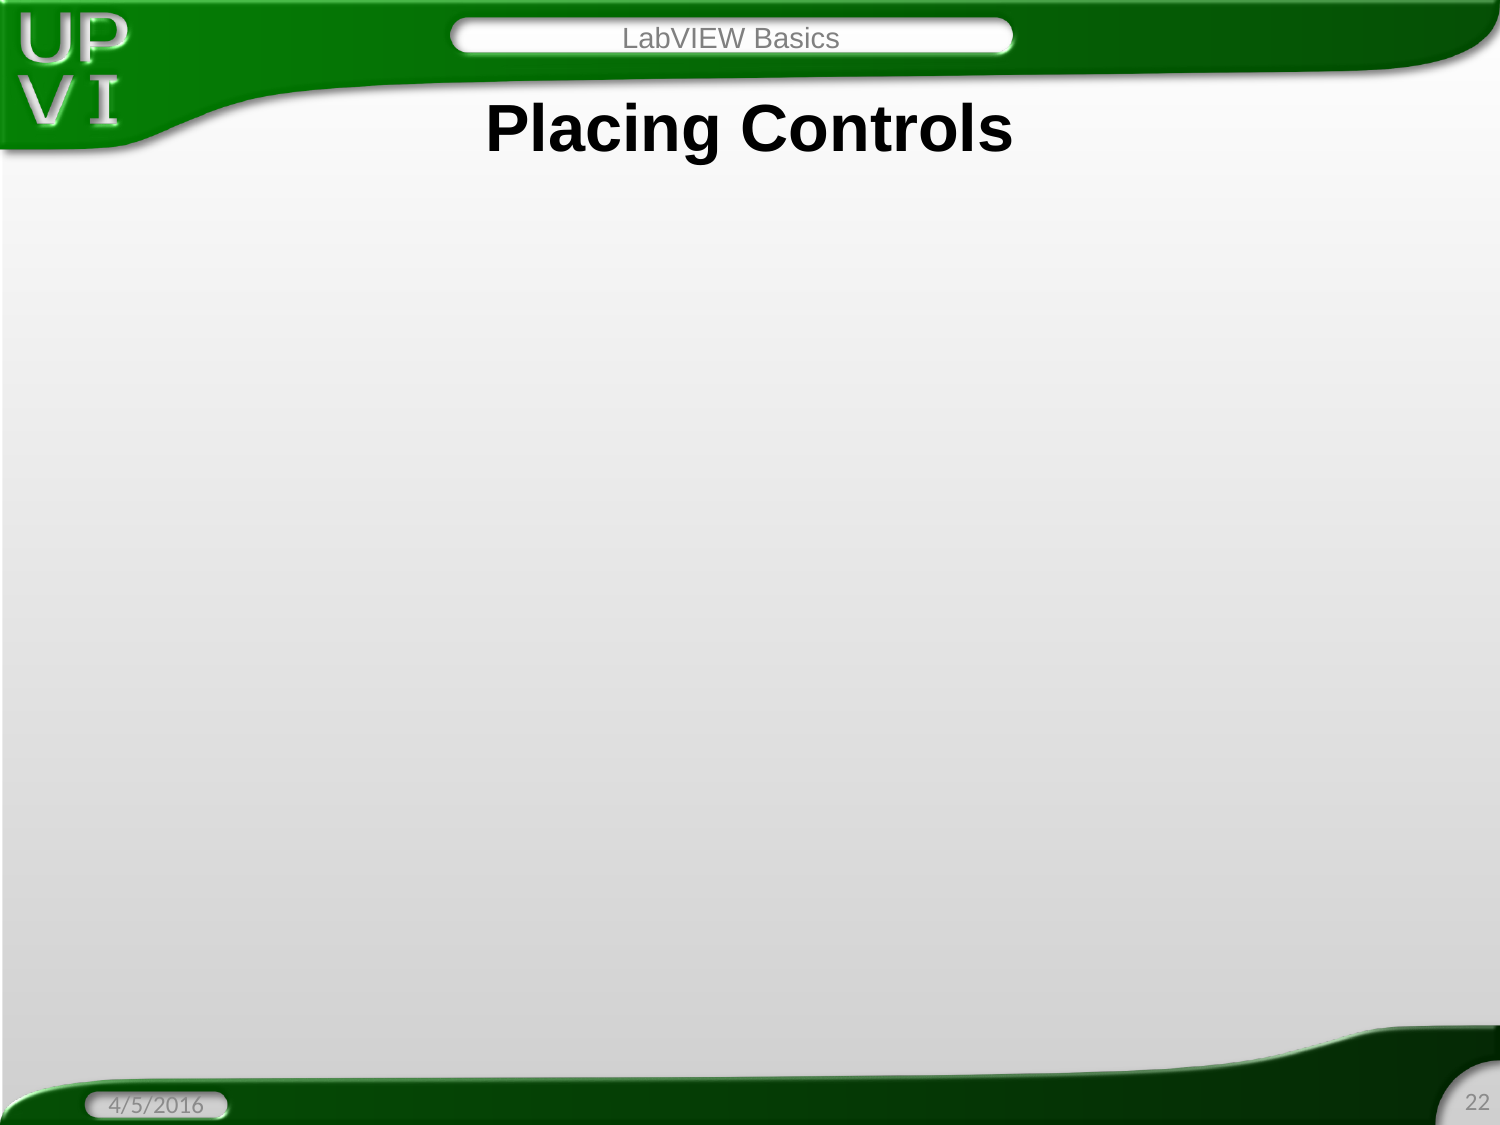

LabVIEW Basics
# Placing Controls

22
4/5/2016